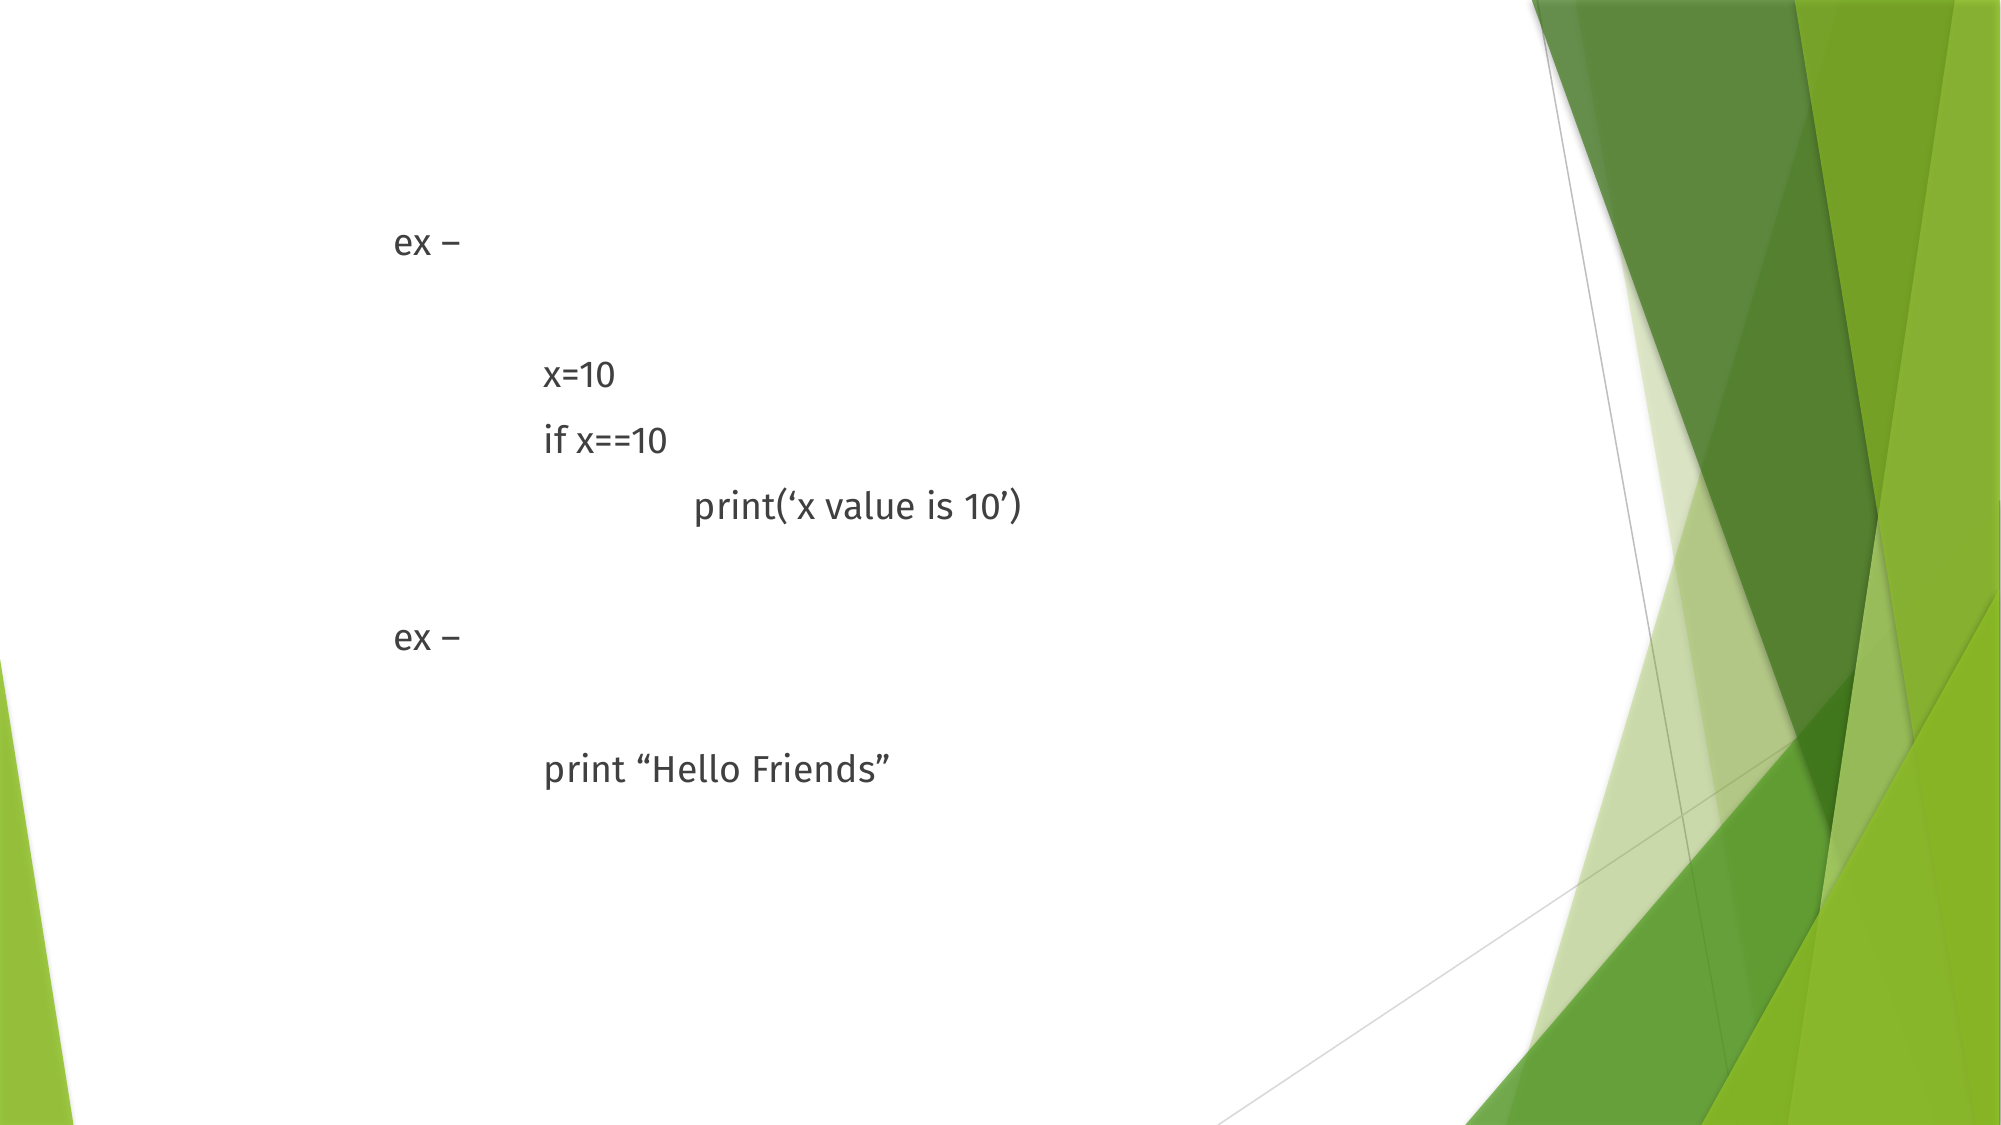

ex –

	x=10
	if x==10
		print(‘x value is 10’)

ex –

	print “Hello Friends”